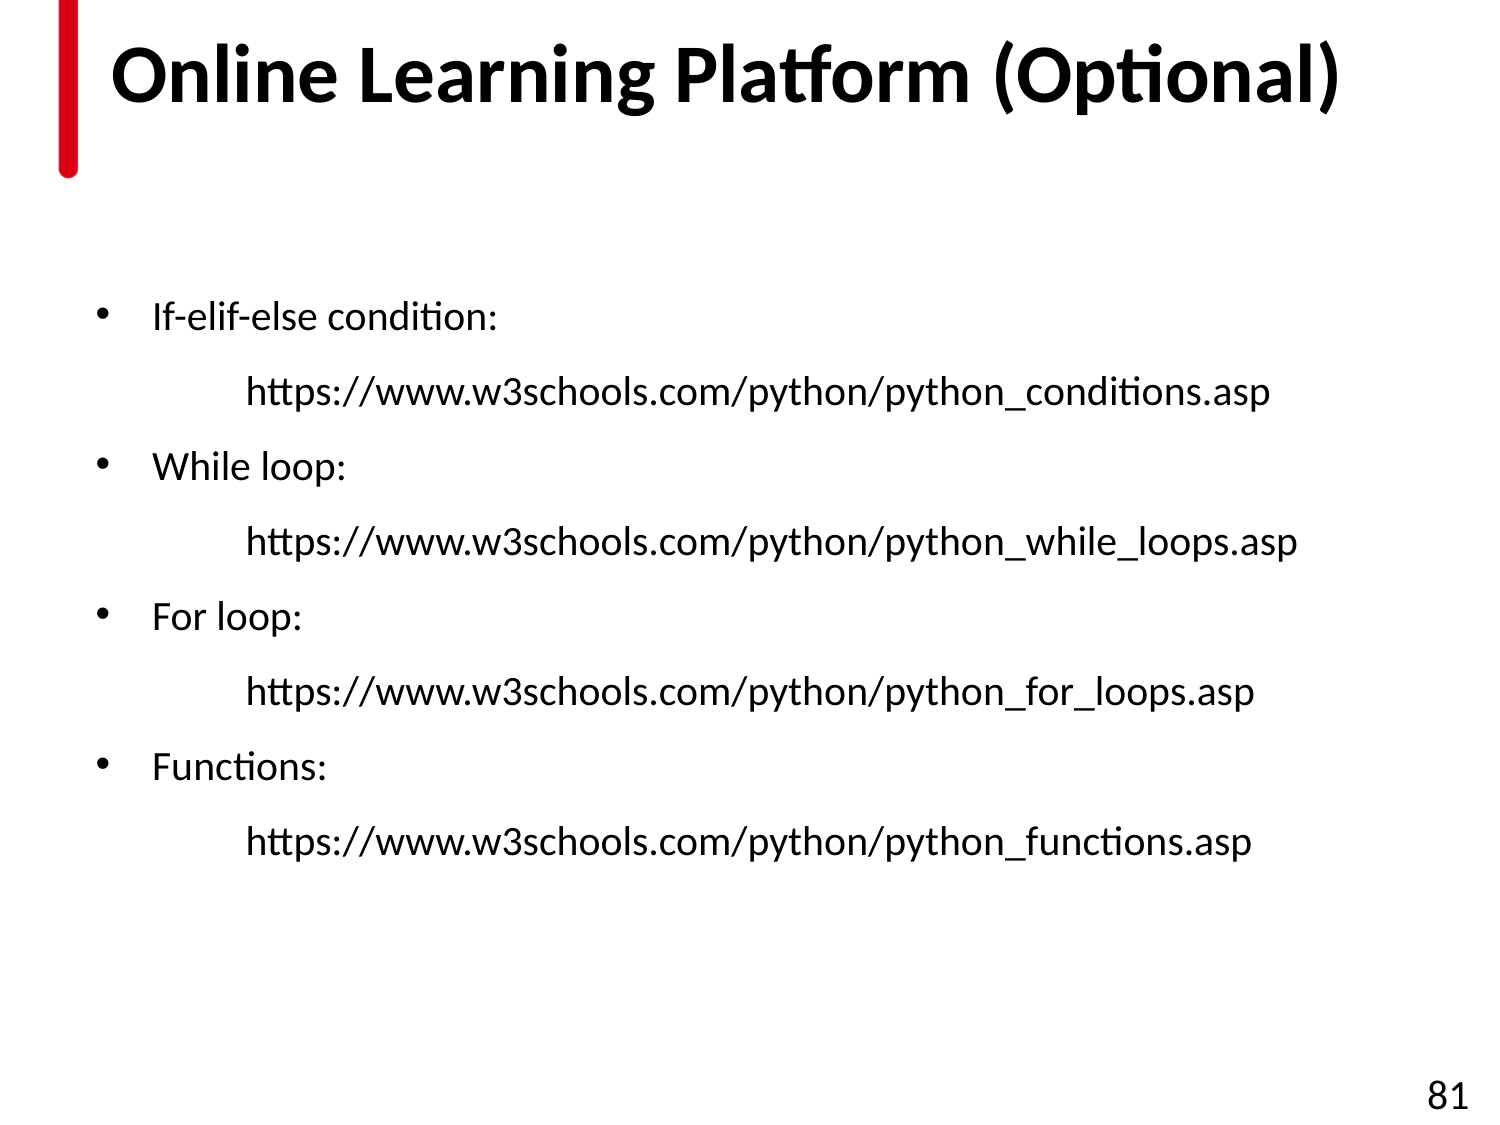

# Online Learning Platform (Optional)

If-elif-else condition:
	https://www.w3schools.com/python/python_conditions.asp
While loop:
	https://www.w3schools.com/python/python_while_loops.asp
For loop:
	https://www.w3schools.com/python/python_for_loops.asp
Functions:
	https://www.w3schools.com/python/python_functions.asp